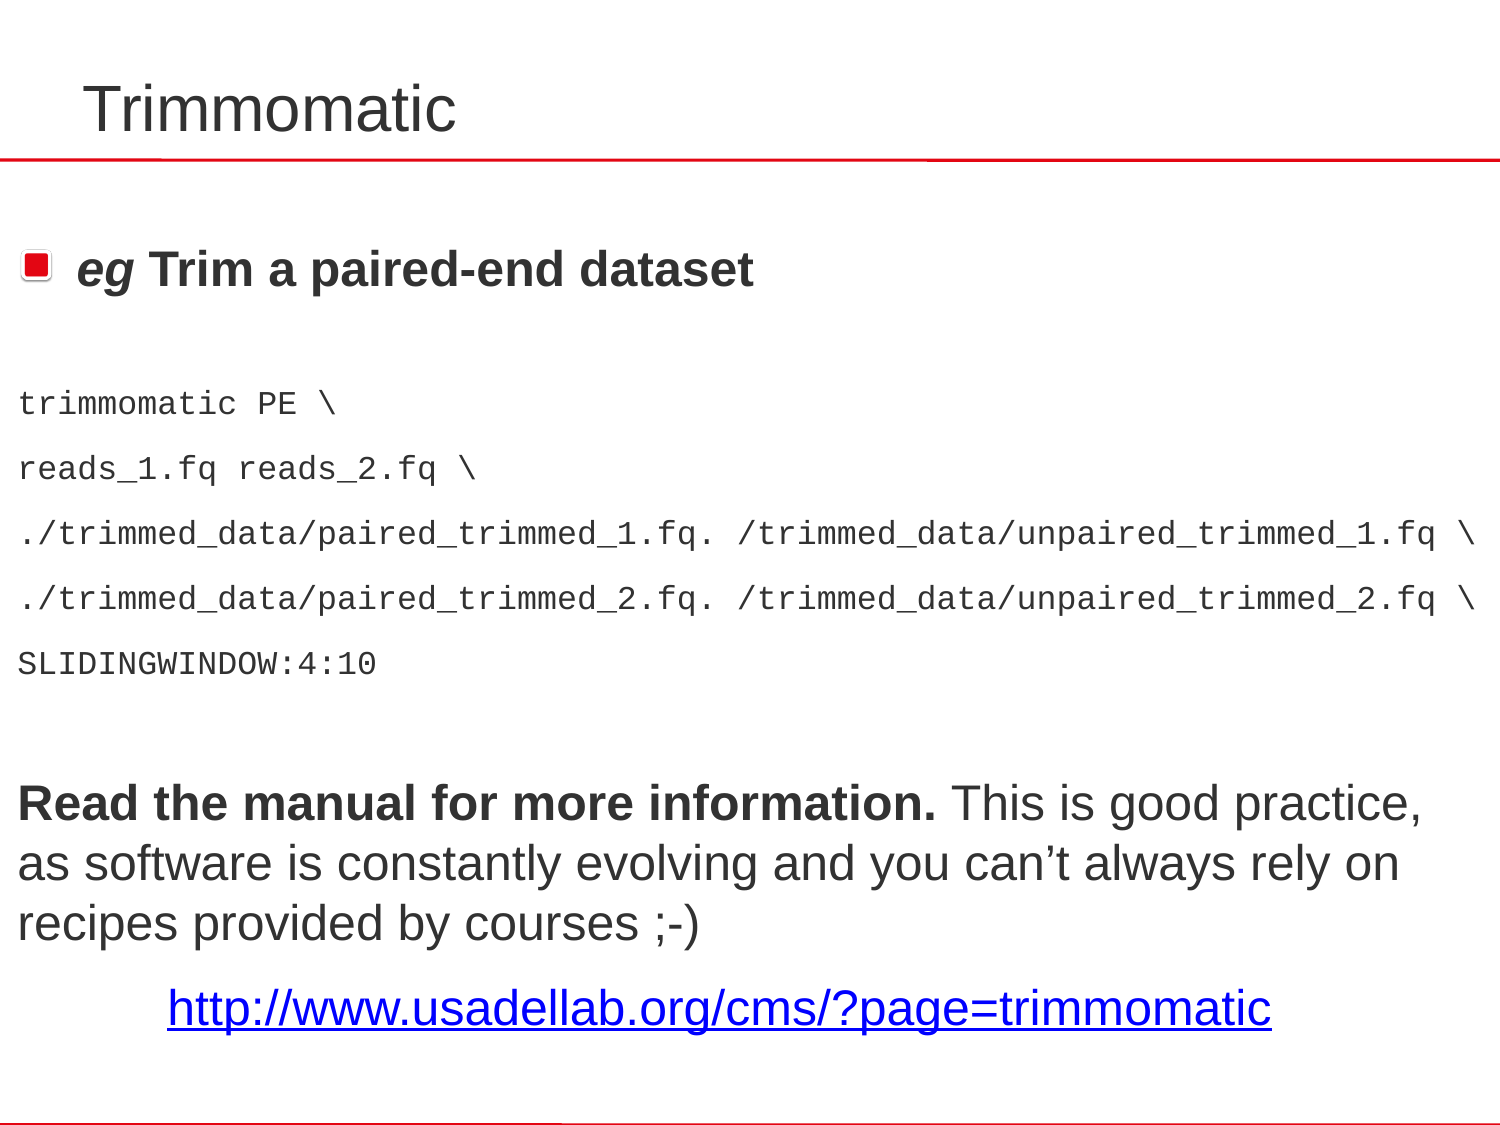

Trimmomatic
eg Trim a paired-end dataset

trimmomatic PE \
reads_1.fq reads_2.fq \
./trimmed_data/paired_trimmed_1.fq. /trimmed_data/unpaired_trimmed_1.fq \
./trimmed_data/paired_trimmed_2.fq. /trimmed_data/unpaired_trimmed_2.fq \
SLIDINGWINDOW:4:10

Read the manual for more information. This is good practice, as software is constantly evolving and you can’t always rely on recipes provided by courses ;-)
	http://www.usadellab.org/cms/?page=trimmomatic